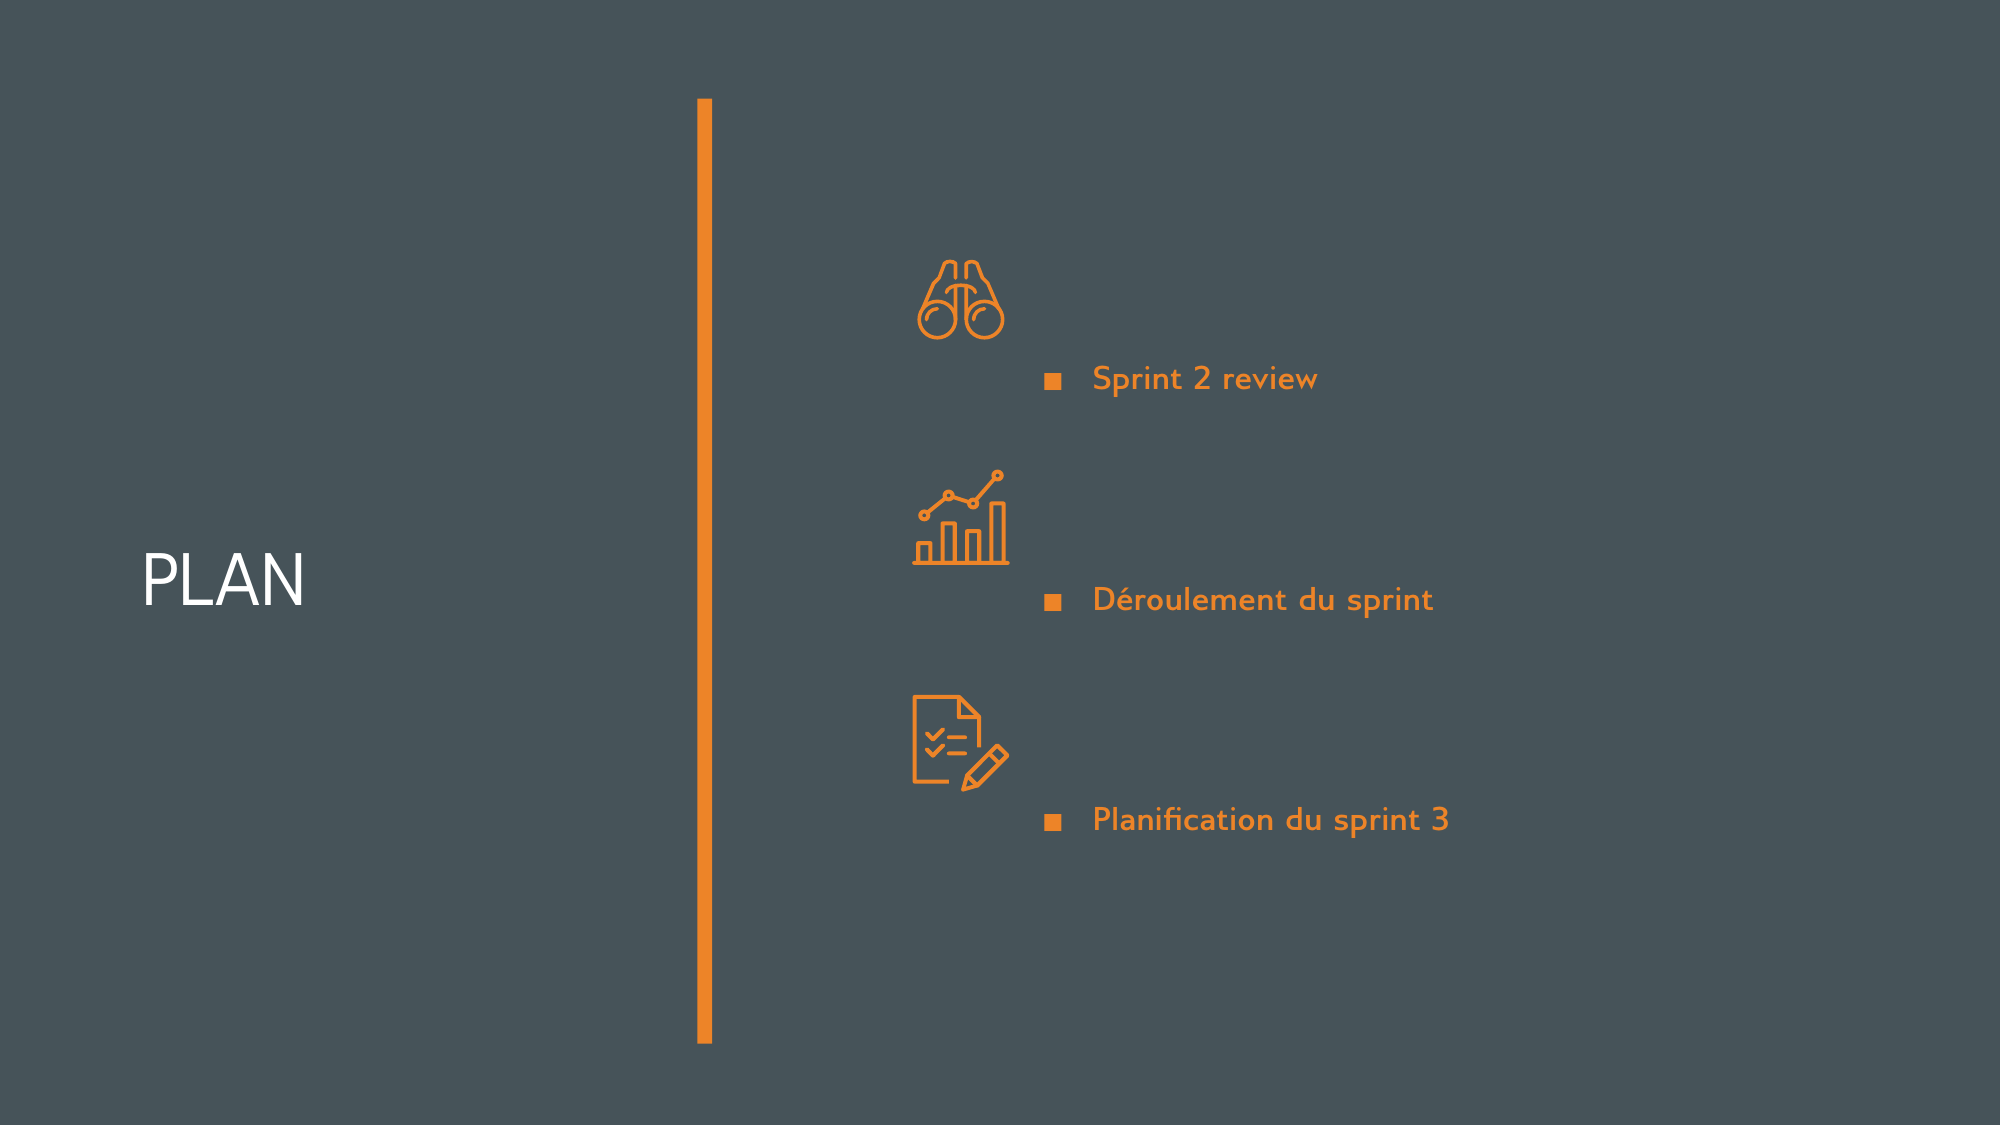

Sprint 2 review
Déroulement du sprint
Planification du sprint 3

# PLAN